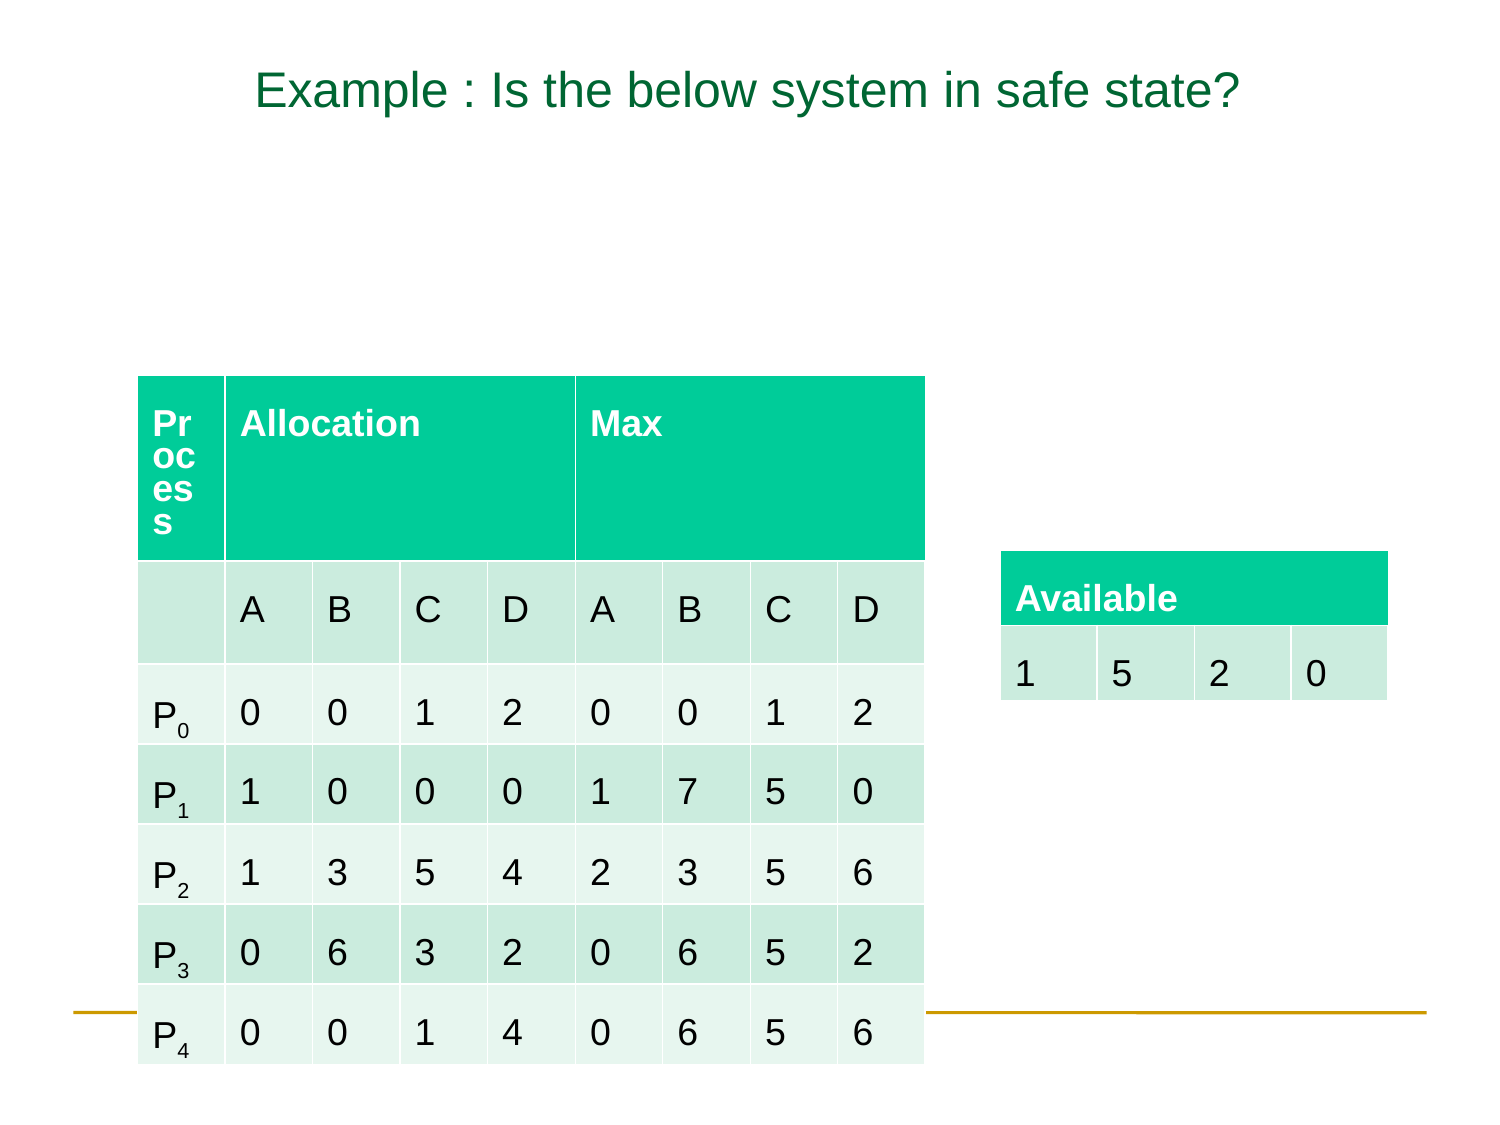

Example : Is the below system in safe state?
| Process | Allocation |  |  |  | Max |  |  |  |
| --- | --- | --- | --- | --- | --- | --- | --- | --- |
|  | A | B | C | D | A | B | C | D |
| P0 | 0 | 0 | 1 | 2 | 0 | 0 | 1 | 2 |
| P1 | 1 | 0 | 0 | 0 | 1 | 7 | 5 | 0 |
| P2 | 1 | 3 | 5 | 4 | 2 | 3 | 5 | 6 |
| P3 | 0 | 6 | 3 | 2 | 0 | 6 | 5 | 2 |
| P4 | 0 | 0 | 1 | 4 | 0 | 6 | 5 | 6 |
| Available |  |  |  |
| --- | --- | --- | --- |
| 1 | 5 | 2 | 0 |